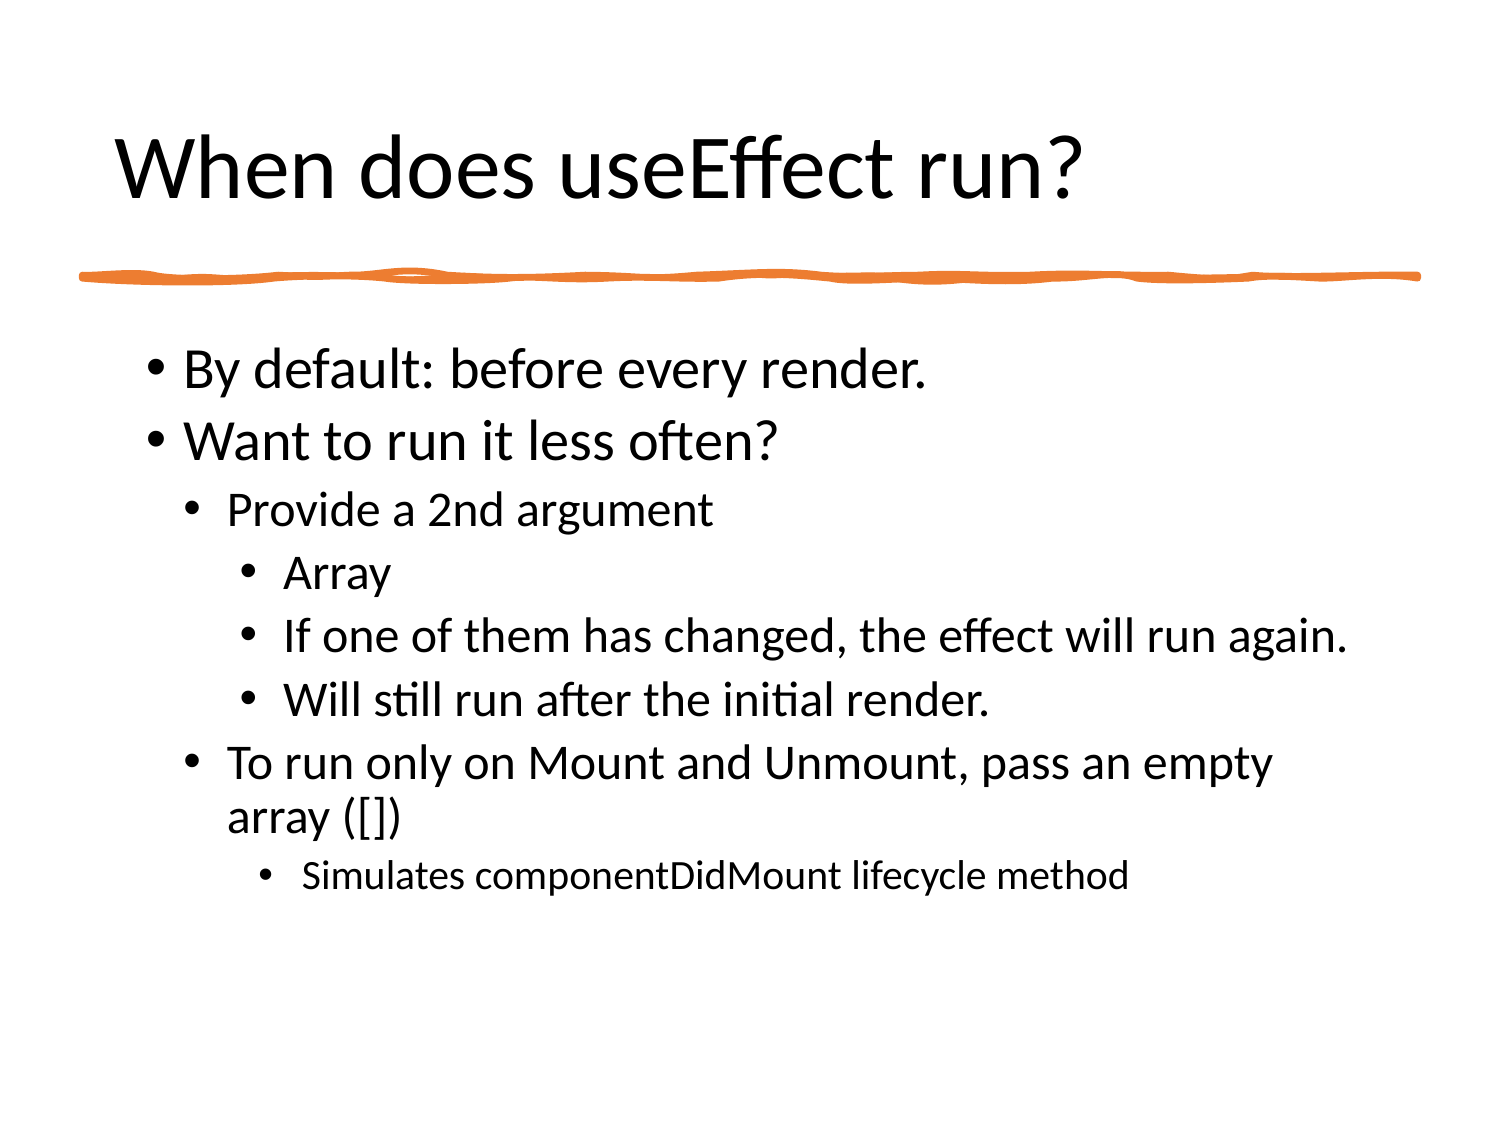

# When does useEffect run?
By default: before every render.
Want to run it less often?
Provide a 2nd argument
Array
If one of them has changed, the effect will run again.
Will still run after the initial render.
To run only on Mount and Unmount, pass an empty array ([])
Simulates componentDidMount lifecycle method